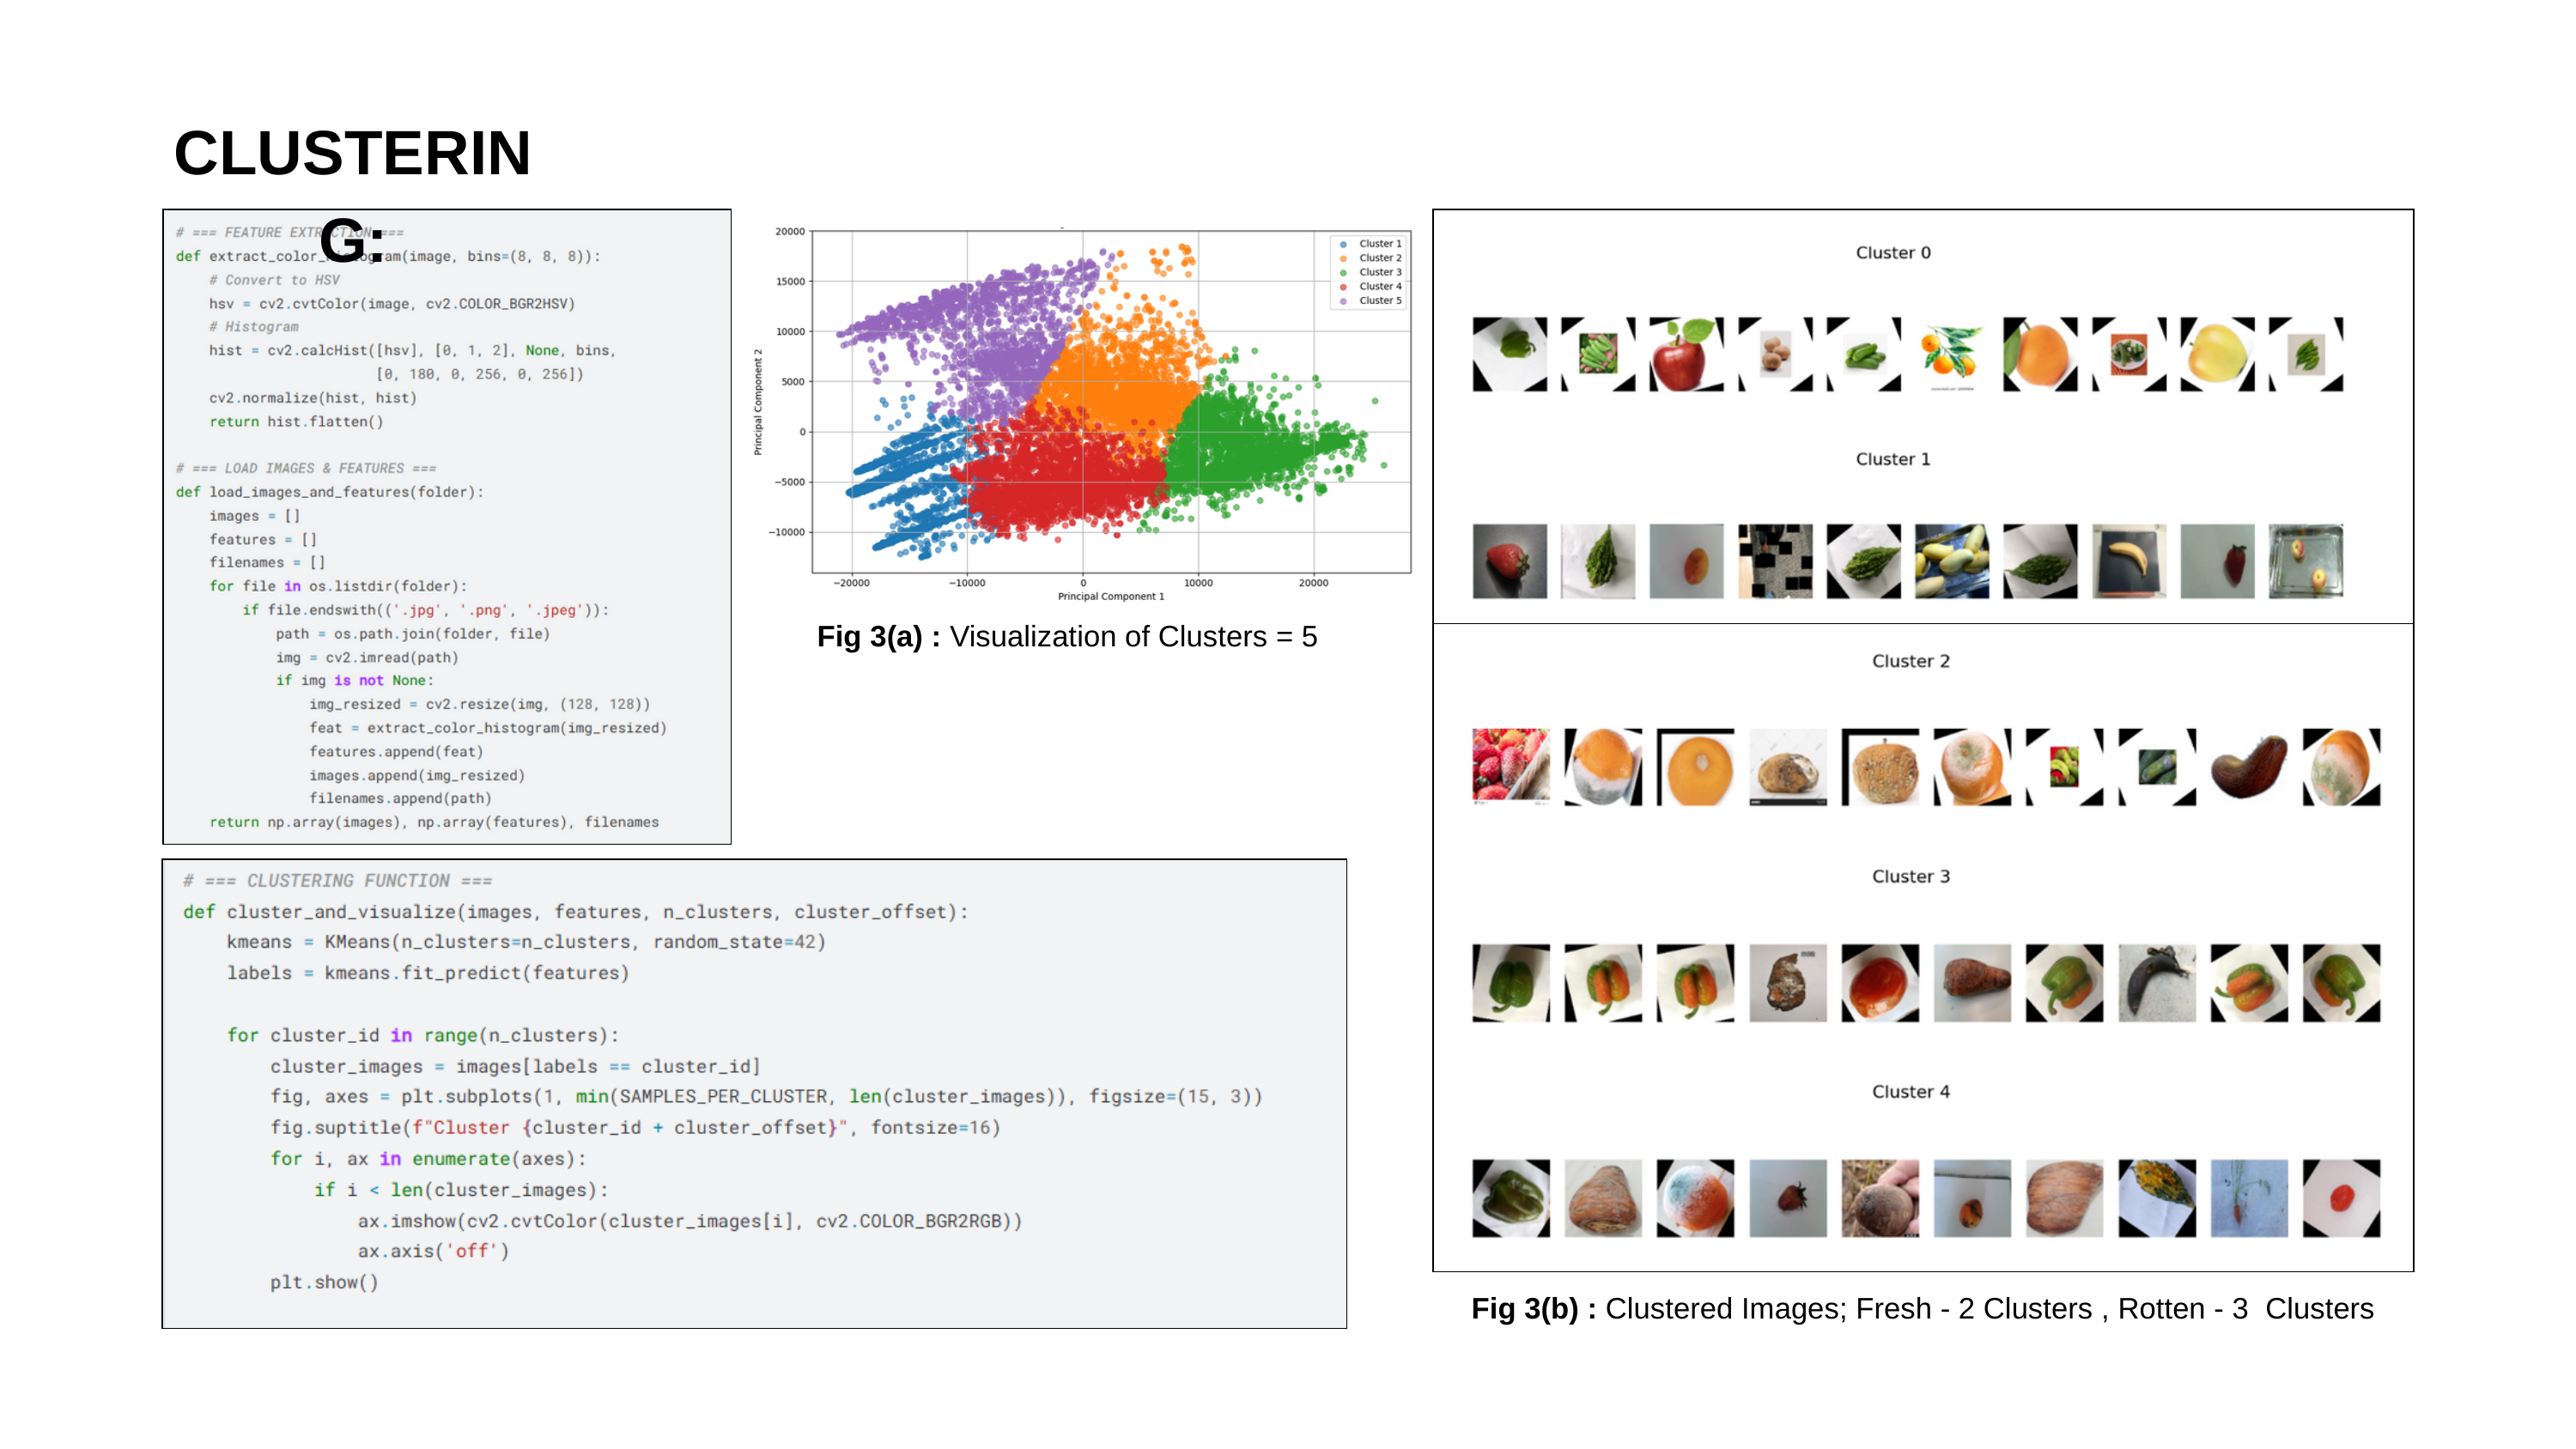

CLUSTERING:

Fig 3(a) : Visualization of Clusters = 5

Fig 3(b) : Clustered Images; Fresh - 2 Clusters , Rotten - 3  Clusters